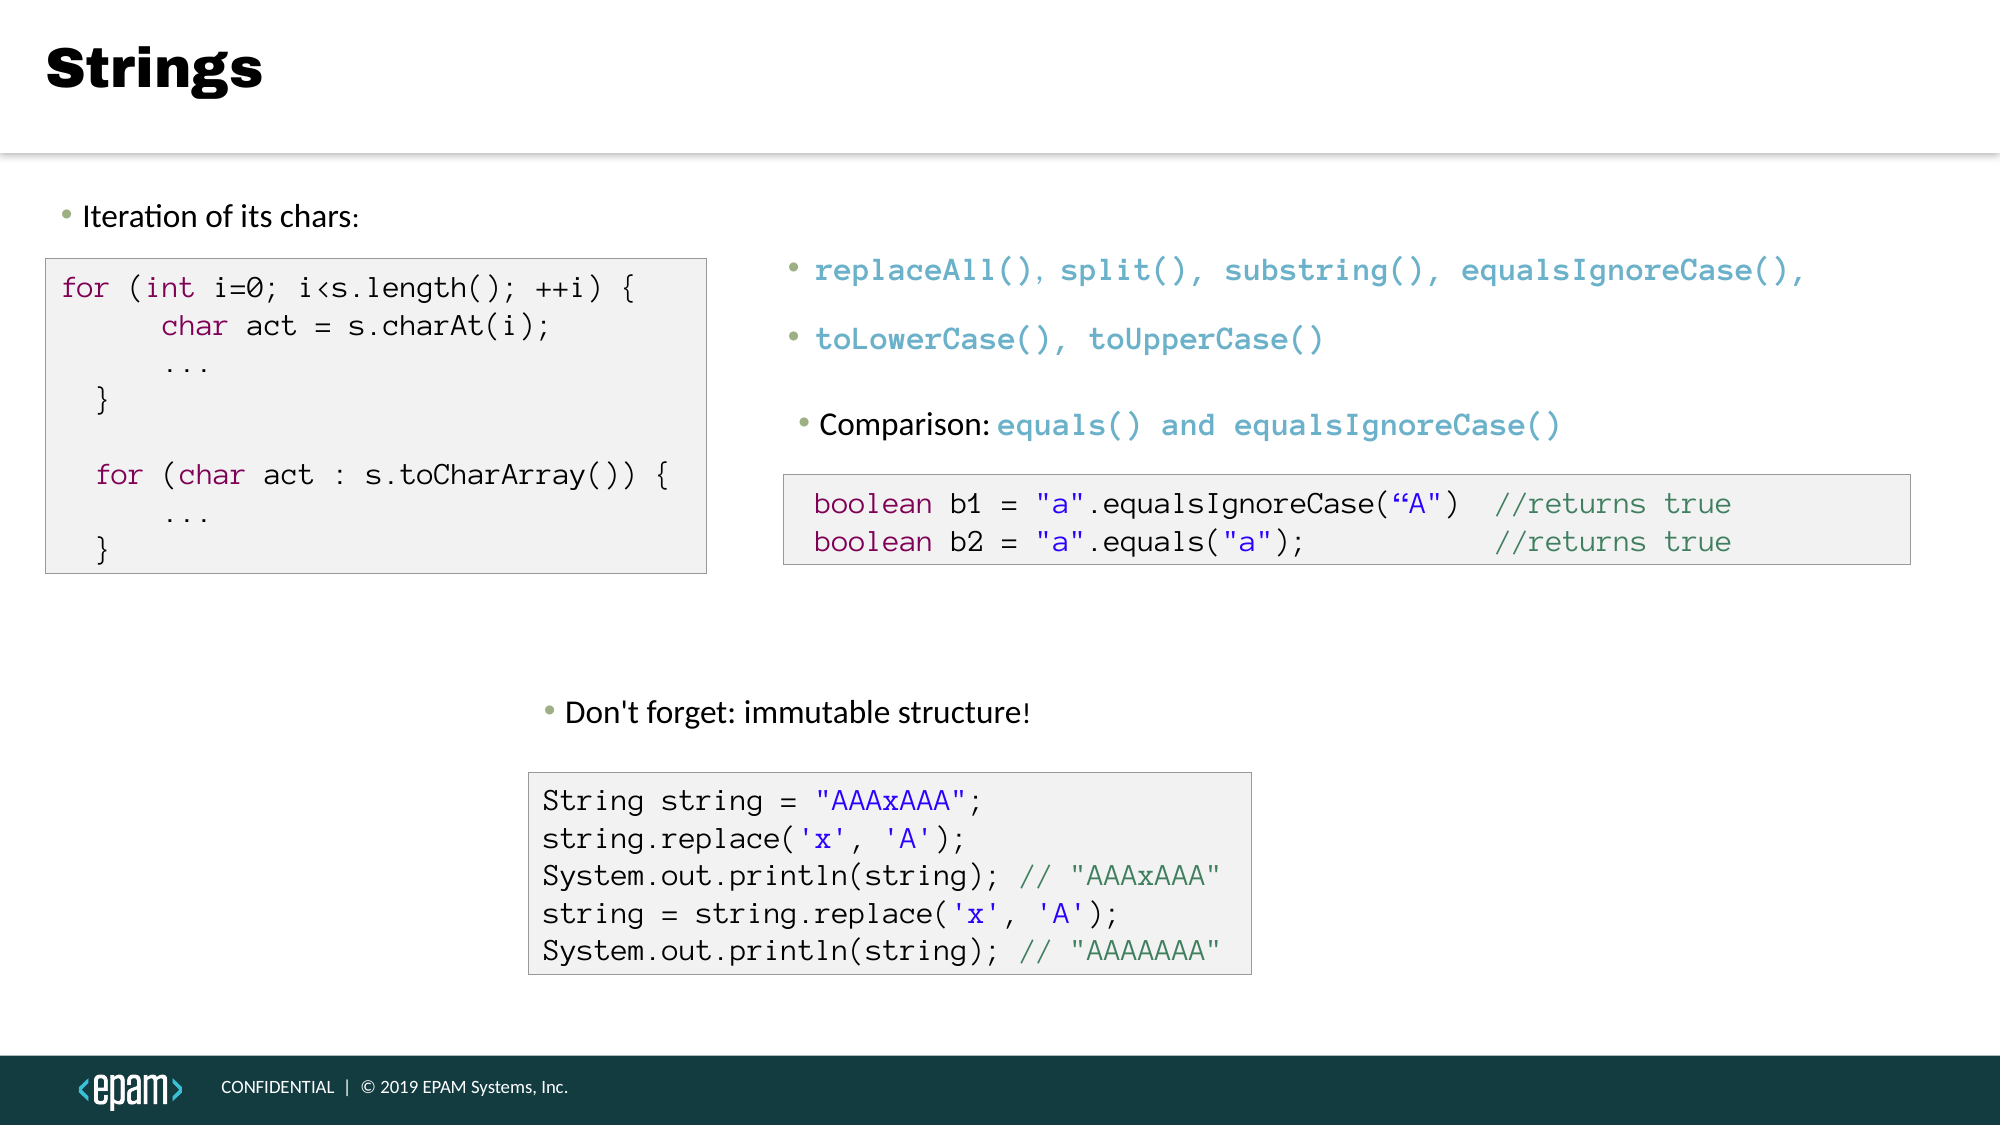

Strings
Iteration of its chars:
replaceAll(), split(), substring(), equalsIgnoreCase(),
toLowerCase(), toUpperCase()
for (int i=0; i<s.length(); ++i) {
      char act = s.charAt(i);
      ...
  }

  for (char act : s.toCharArray()) {
      ...
  }
Comparison: equals() and equalsIgnoreCase()
 boolean b1 = "a".equalsIgnoreCase(“A")  //returns true
 boolean b2 = "a".equals("a");           //returns true
Don't forget: immutable structure!
String string = "AAAxAAA";
string.replace('x', 'A');
System.out.println(string); // "AAAxAAA"
string = string.replace('x', 'A');
System.out.println(string); // "AAAAAAA"